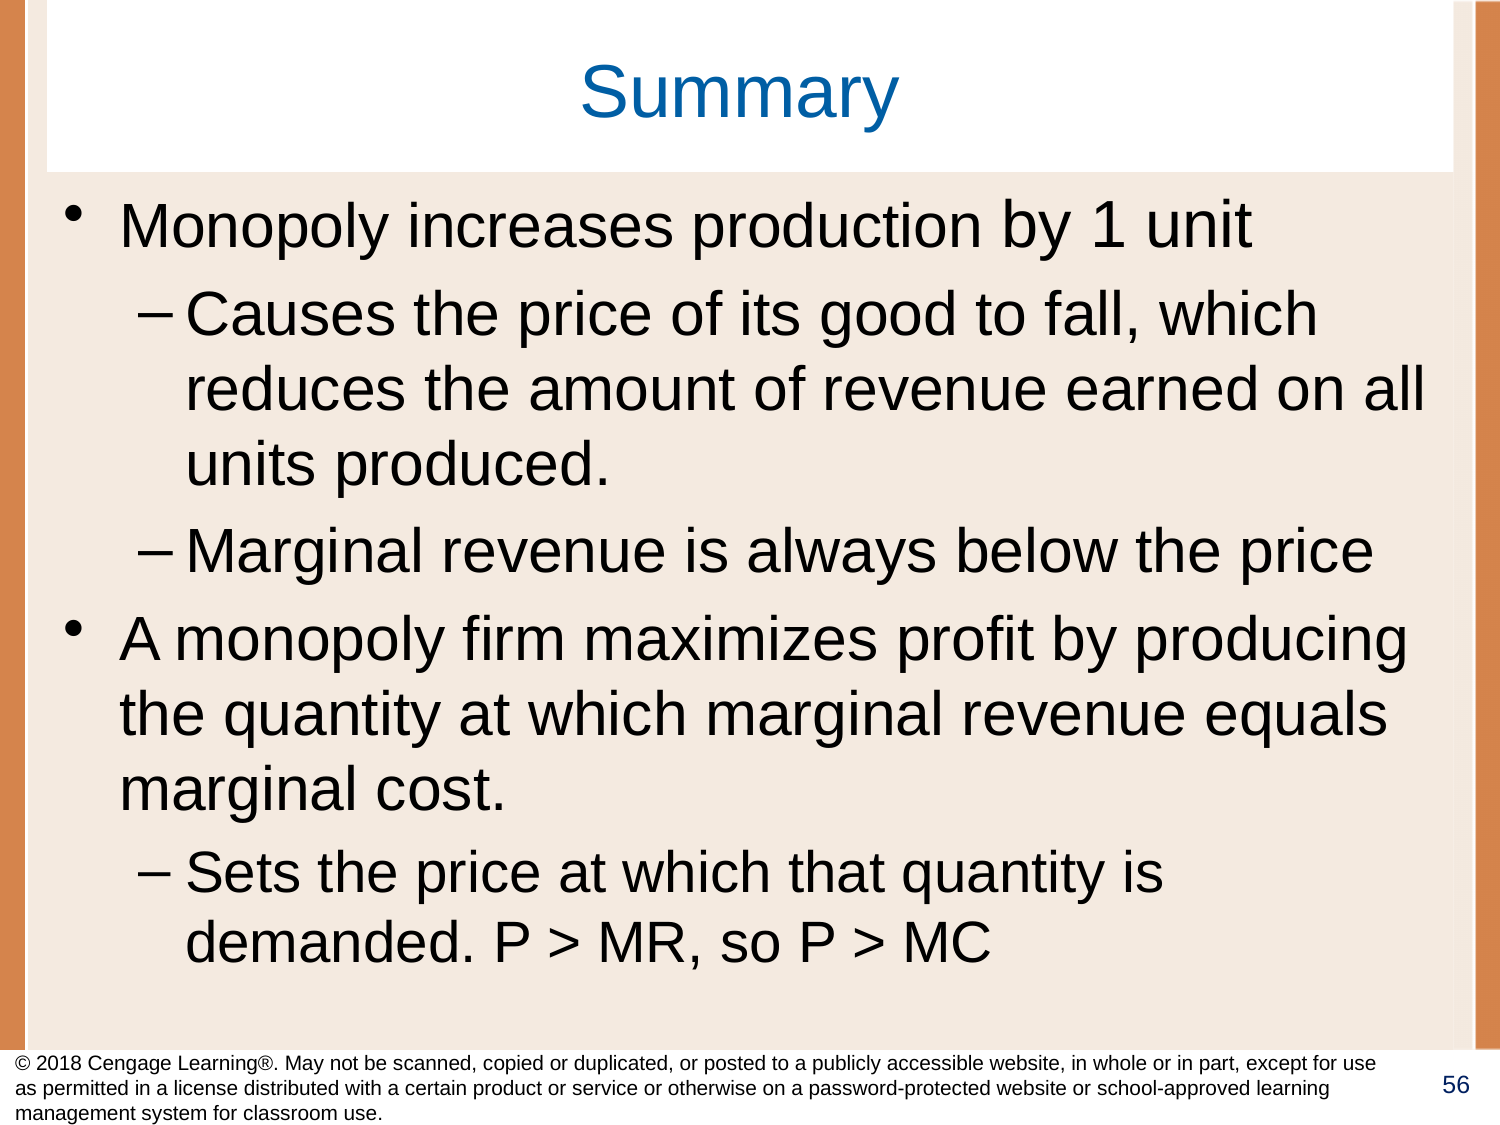

# Summary
Monopoly increases production by 1 unit
Causes the price of its good to fall, which reduces the amount of revenue earned on all units produced.
Marginal revenue is always below the price
A monopoly firm maximizes profit by producing the quantity at which marginal revenue equals marginal cost.
Sets the price at which that quantity is demanded. P > MR, so P > MC
© 2018 Cengage Learning®. May not be scanned, copied or duplicated, or posted to a publicly accessible website, in whole or in part, except for use as permitted in a license distributed with a certain product or service or otherwise on a password-protected website or school-approved learning management system for classroom use.
56